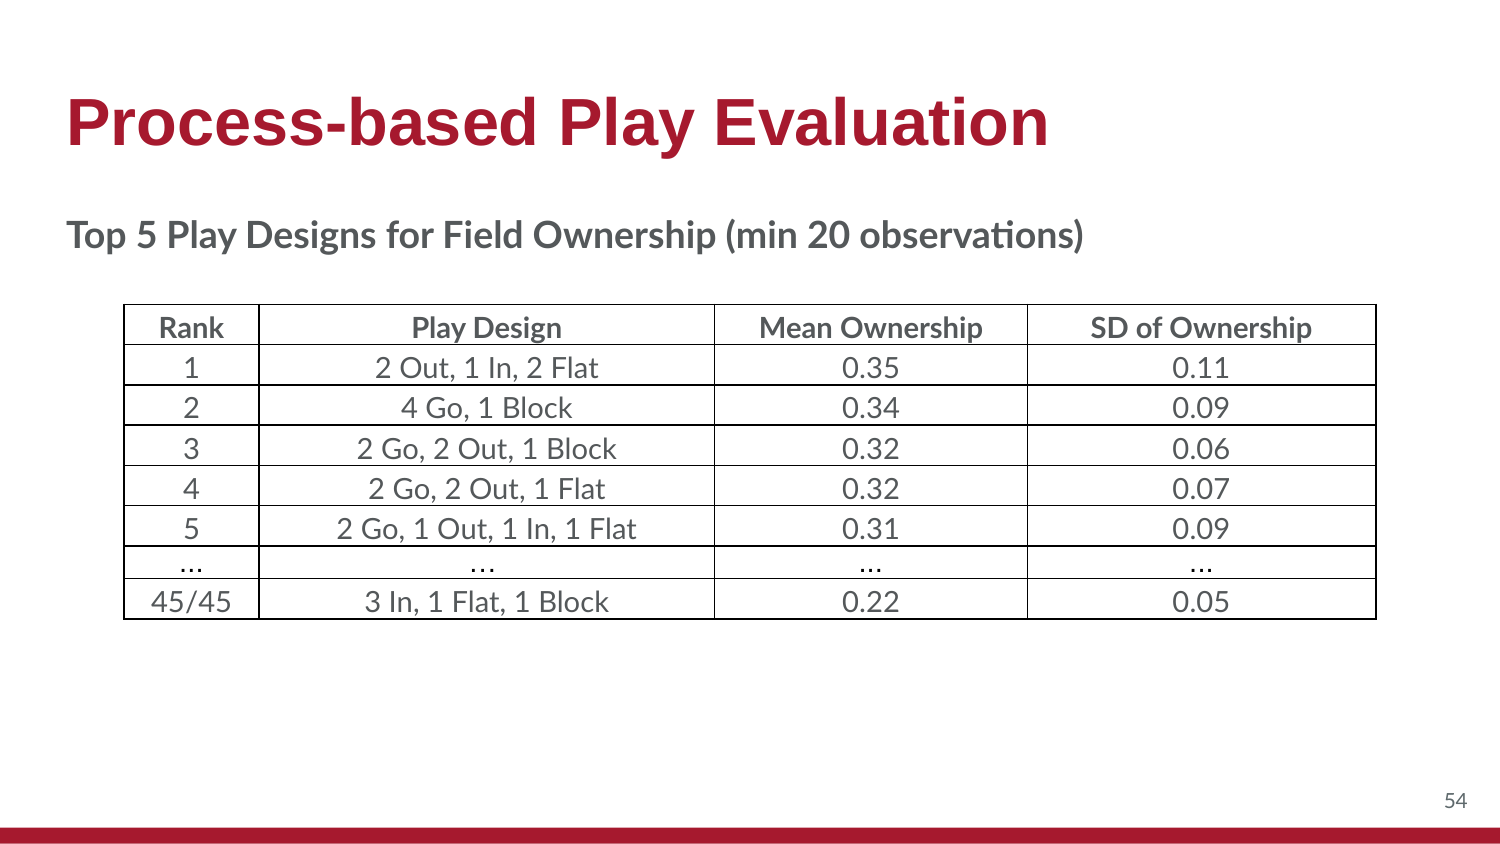

# Process-based Play Evaluation
Top 5 Play Designs for Field Ownership (min 20 observations)
| Rank | Play Design | Mean Ownership | SD of Ownership |
| --- | --- | --- | --- |
| 1 | 2 Out, 1 In, 2 Flat | 0.35 | 0.11 |
| 2 | 4 Go, 1 Block | 0.34 | 0.09 |
| 3 | 2 Go, 2 Out, 1 Block | 0.32 | 0.06 |
| 4 | 2 Go, 2 Out, 1 Flat | 0.32 | 0.07 |
| 5 | 2 Go, 1 Out, 1 In, 1 Flat | 0.31 | 0.09 |
| ... | … | ... | ... |
| 45/45 | 3 In, 1 Flat, 1 Block | 0.22 | 0.05 |
54